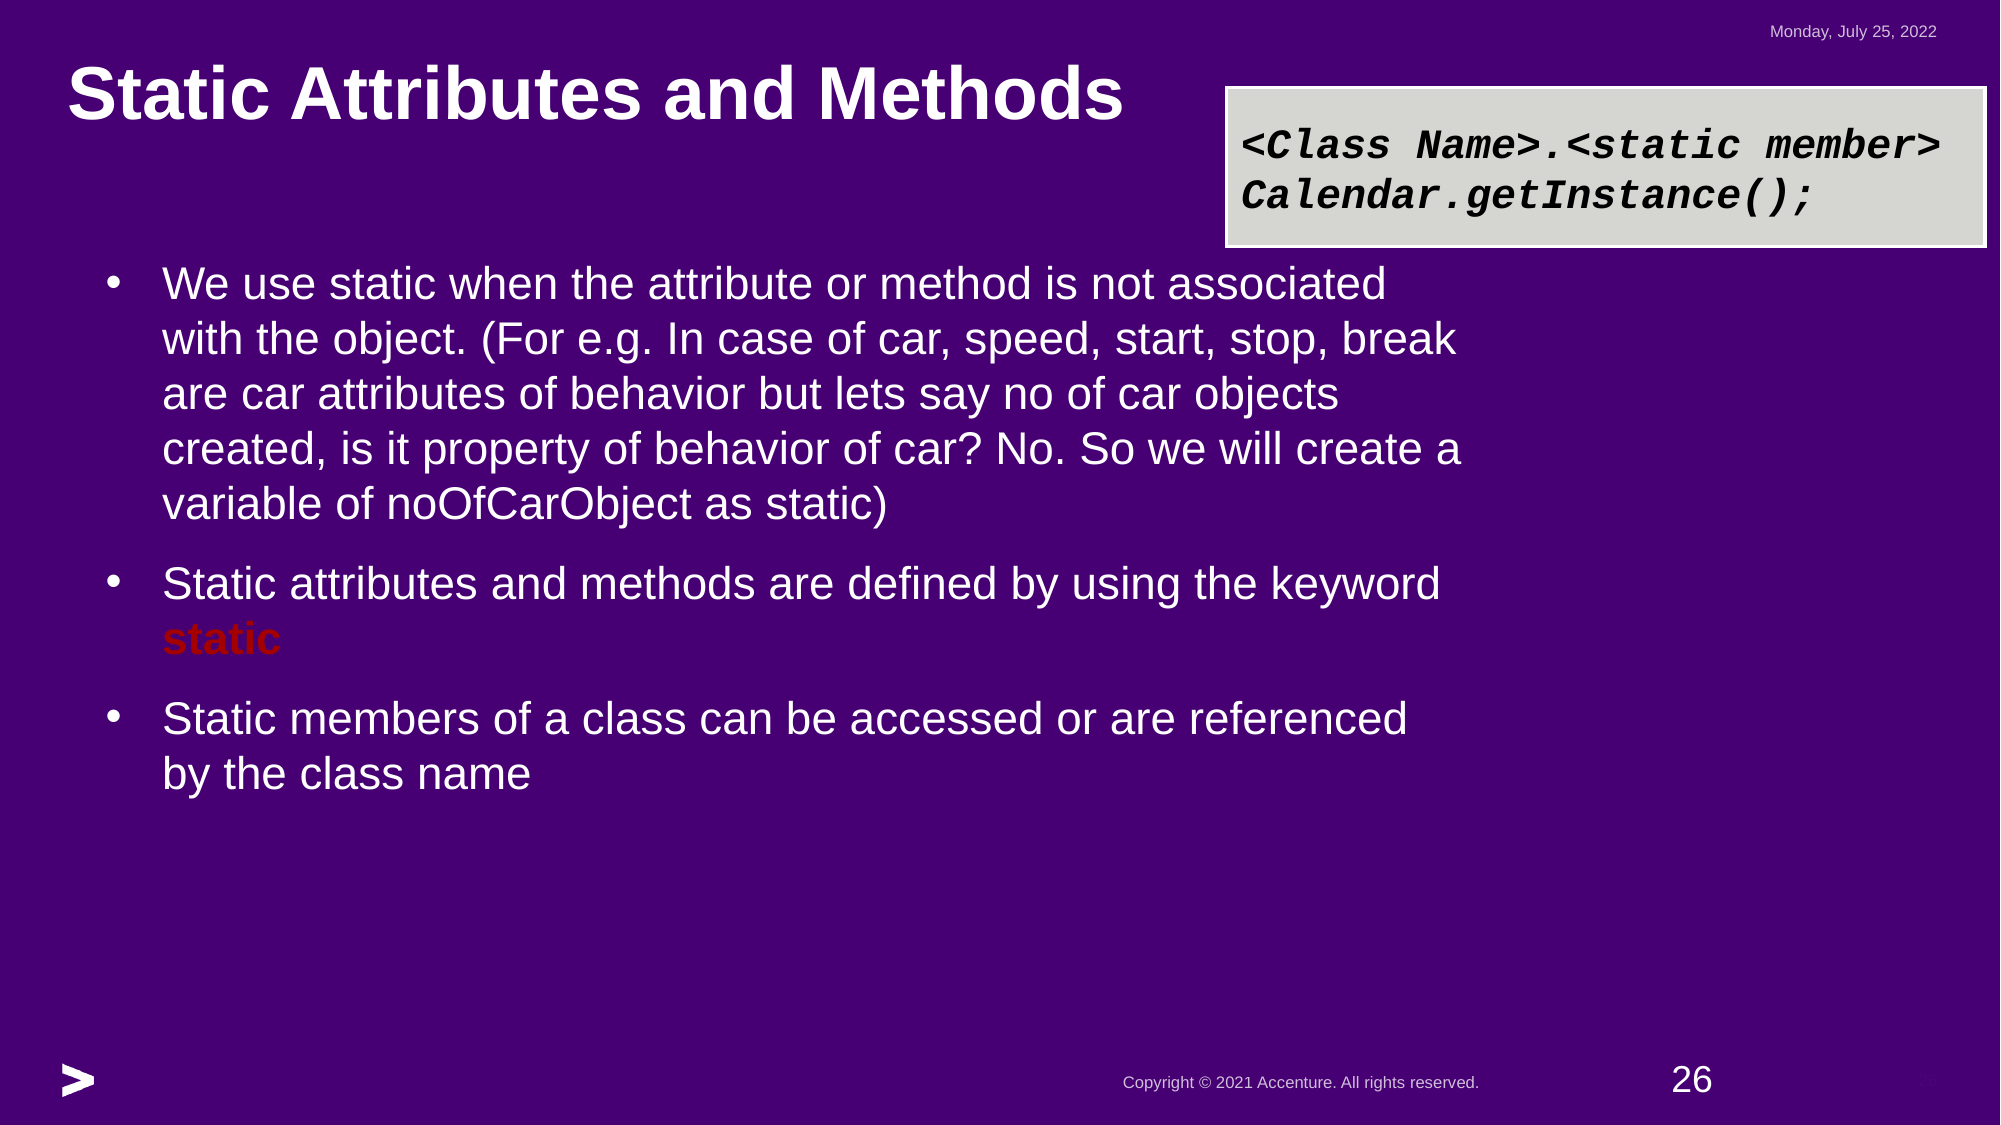

Monday, July 25, 2022
Static Attributes and Methods
<Class Name>.<static member>
Calendar.getInstance();
We use static when the attribute or method is not associated with the object. (For e.g. In case of car, speed, start, stop, break are car attributes of behavior but lets say no of car objects created, is it property of behavior of car? No. So we will create a variable of noOfCarObject as static)
Static attributes and methods are defined by using the keyword static
Static members of a class can be accessed or are referenced by the class name
26
26